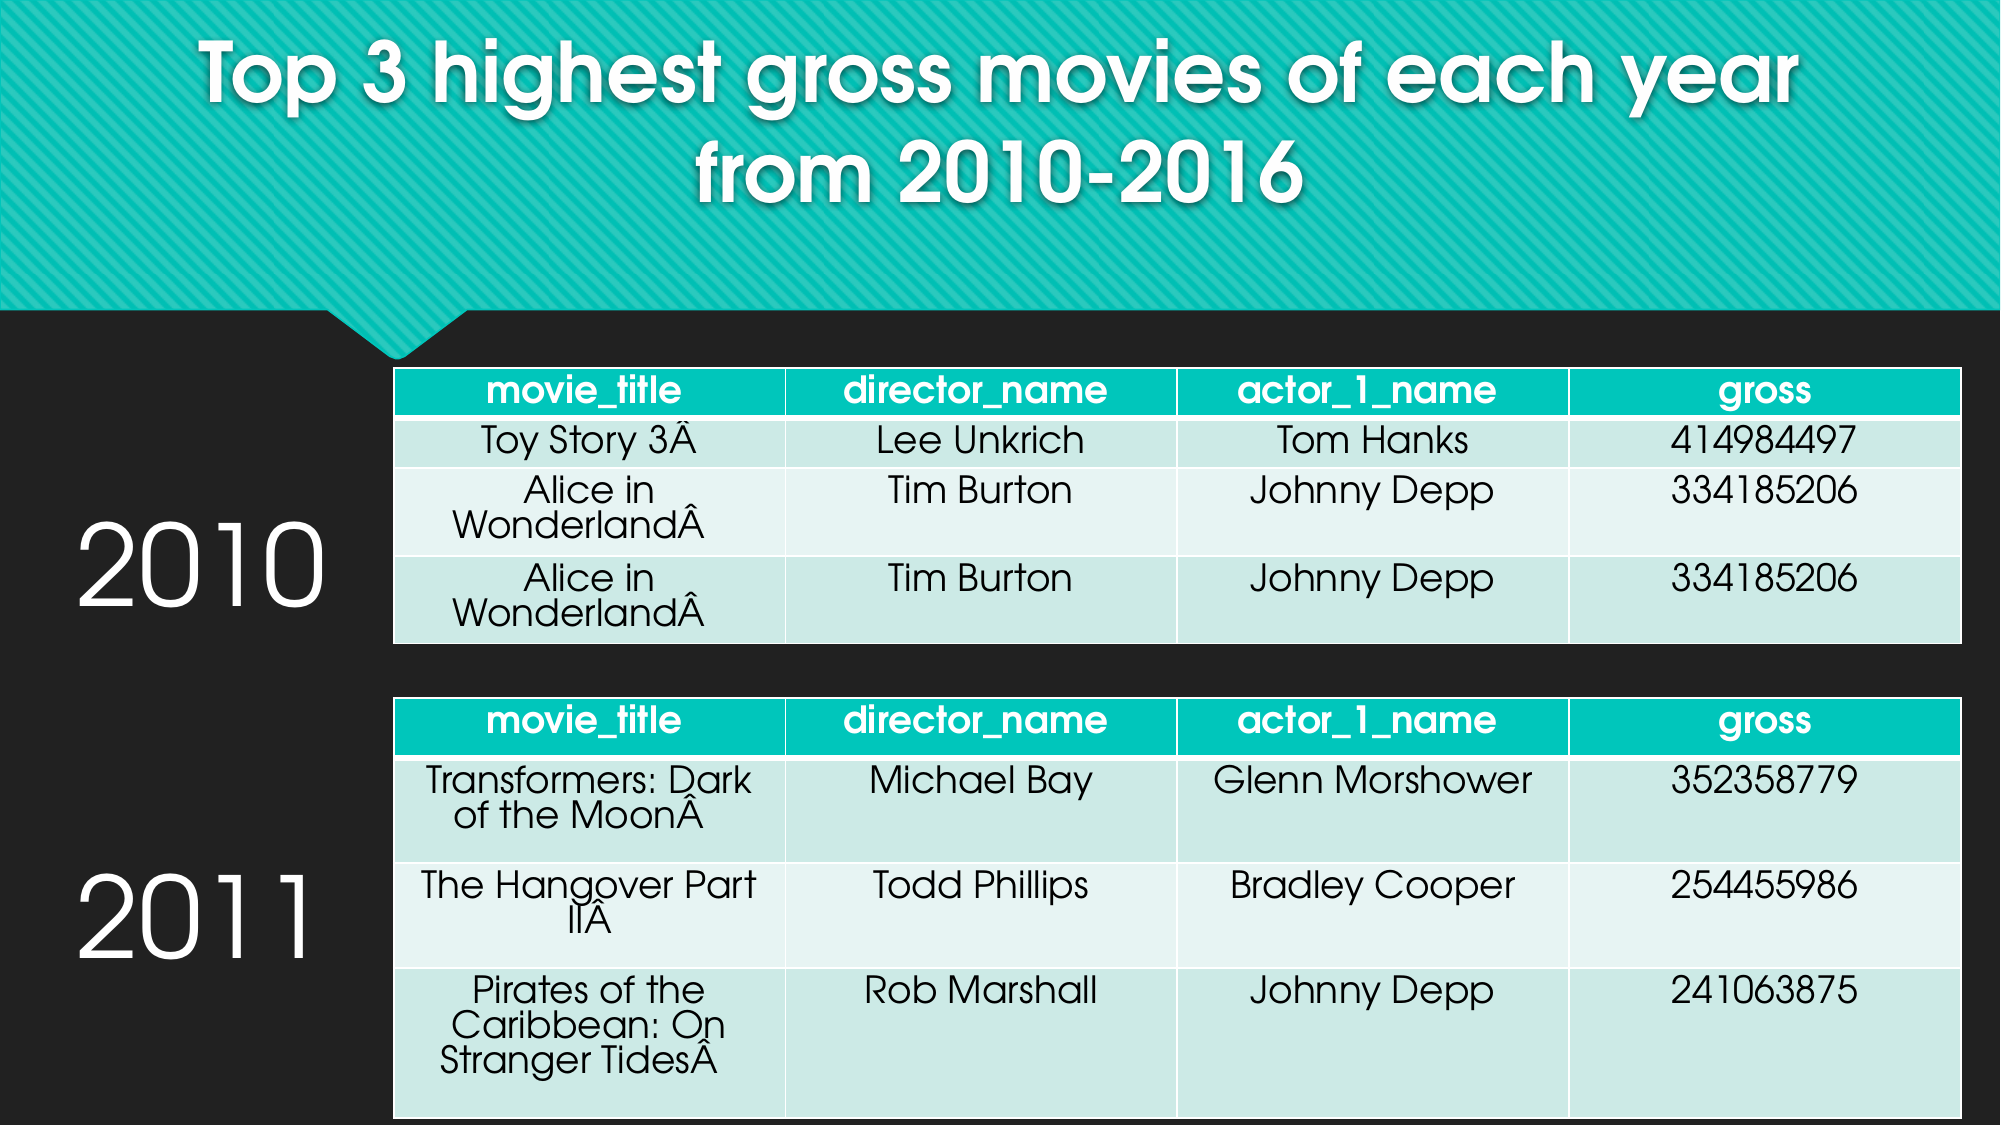

# Top 3 highest gross movies of each year from 2010-2016
| movie\_title | director\_name | actor\_1\_name | gross |
| --- | --- | --- | --- |
| Toy Story 3Â | Lee Unkrich | Tom Hanks | 414984497 |
| Alice in WonderlandÂ | Tim Burton | Johnny Depp | 334185206 |
| Alice in WonderlandÂ | Tim Burton | Johnny Depp | 334185206 |
2010
| movie\_title | director\_name | actor\_1\_name | gross |
| --- | --- | --- | --- |
| Transformers: Dark of the MoonÂ | Michael Bay | Glenn Morshower | 352358779 |
| The Hangover Part IIÂ | Todd Phillips | Bradley Cooper | 254455986 |
| Pirates of the Caribbean: On Stranger TidesÂ | Rob Marshall | Johnny Depp | 241063875 |
2011